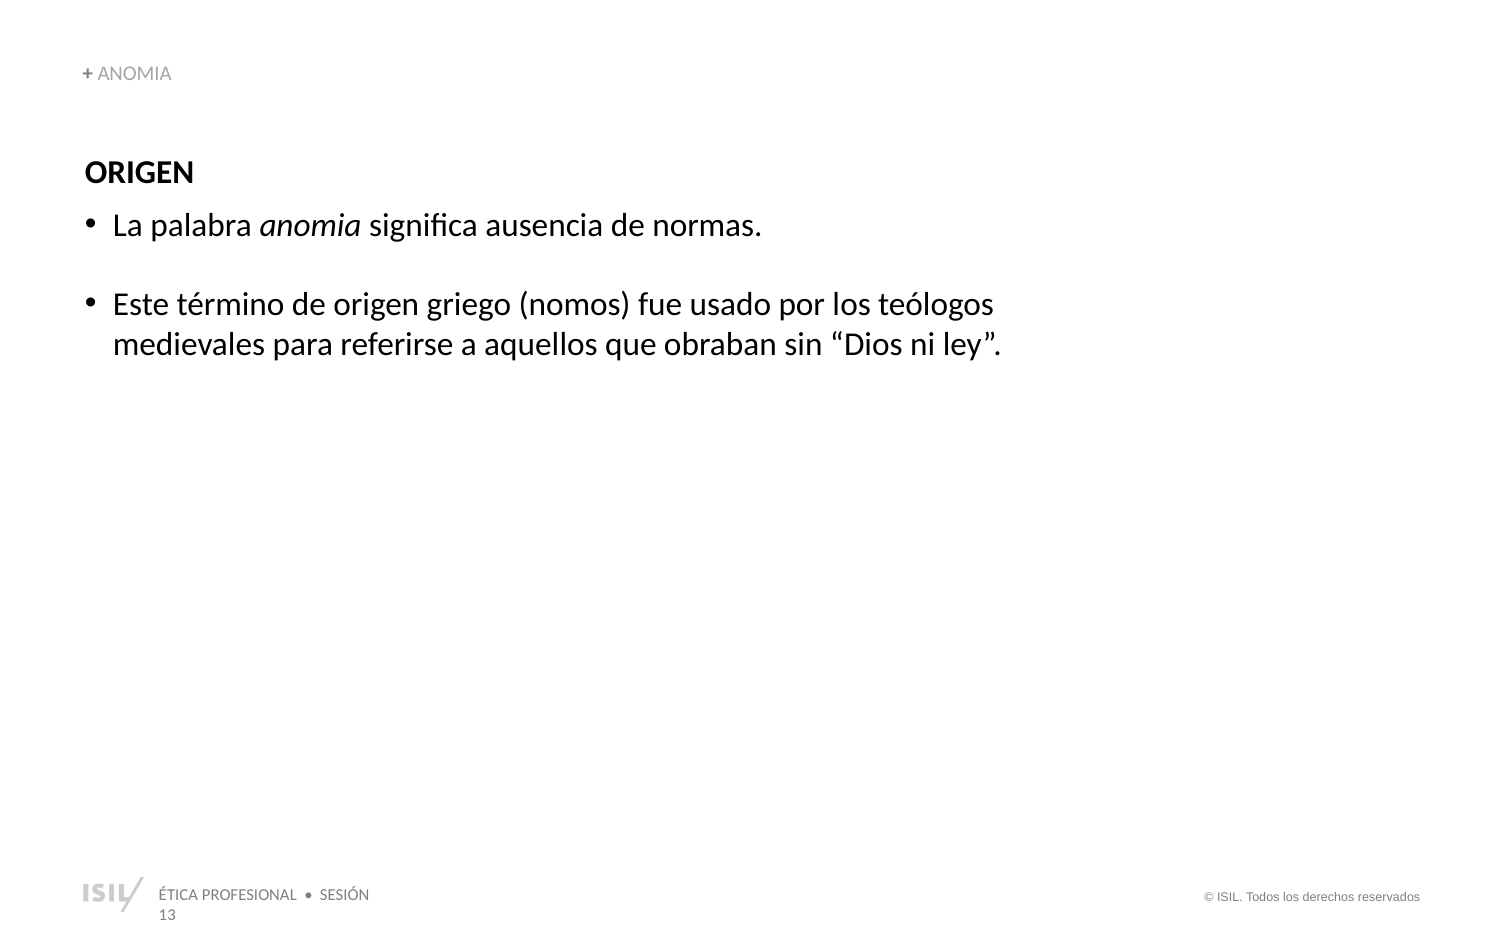

+ ANOMIA
ORIGEN
La palabra anomia significa ausencia de normas.

Este término de origen griego (nomos) fue usado por los teólogos medievales para referirse a aquellos que obraban sin “Dios ni ley”.